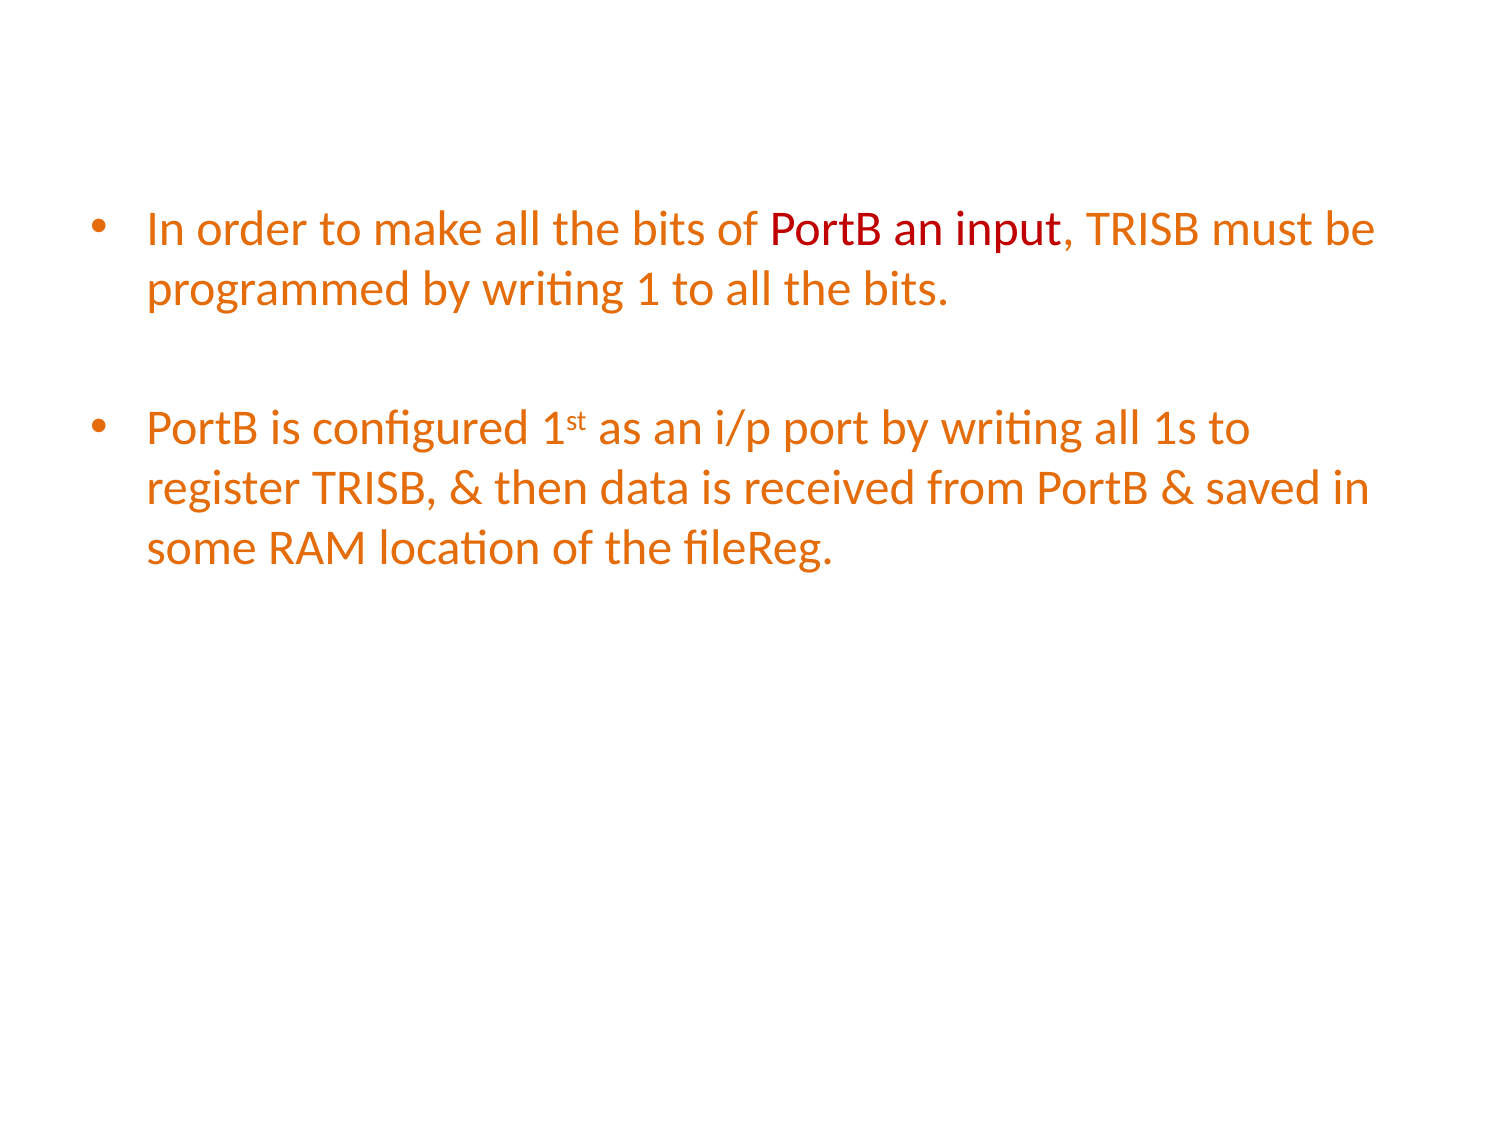

In order to make all the bits of PortB an input, TRISB must be programmed by writing 1 to all the bits.

PortB is configured 1st as an i/p port by writing all 1s to register TRISB, & then data is received from PortB & saved in some RAM location of the fileReg.